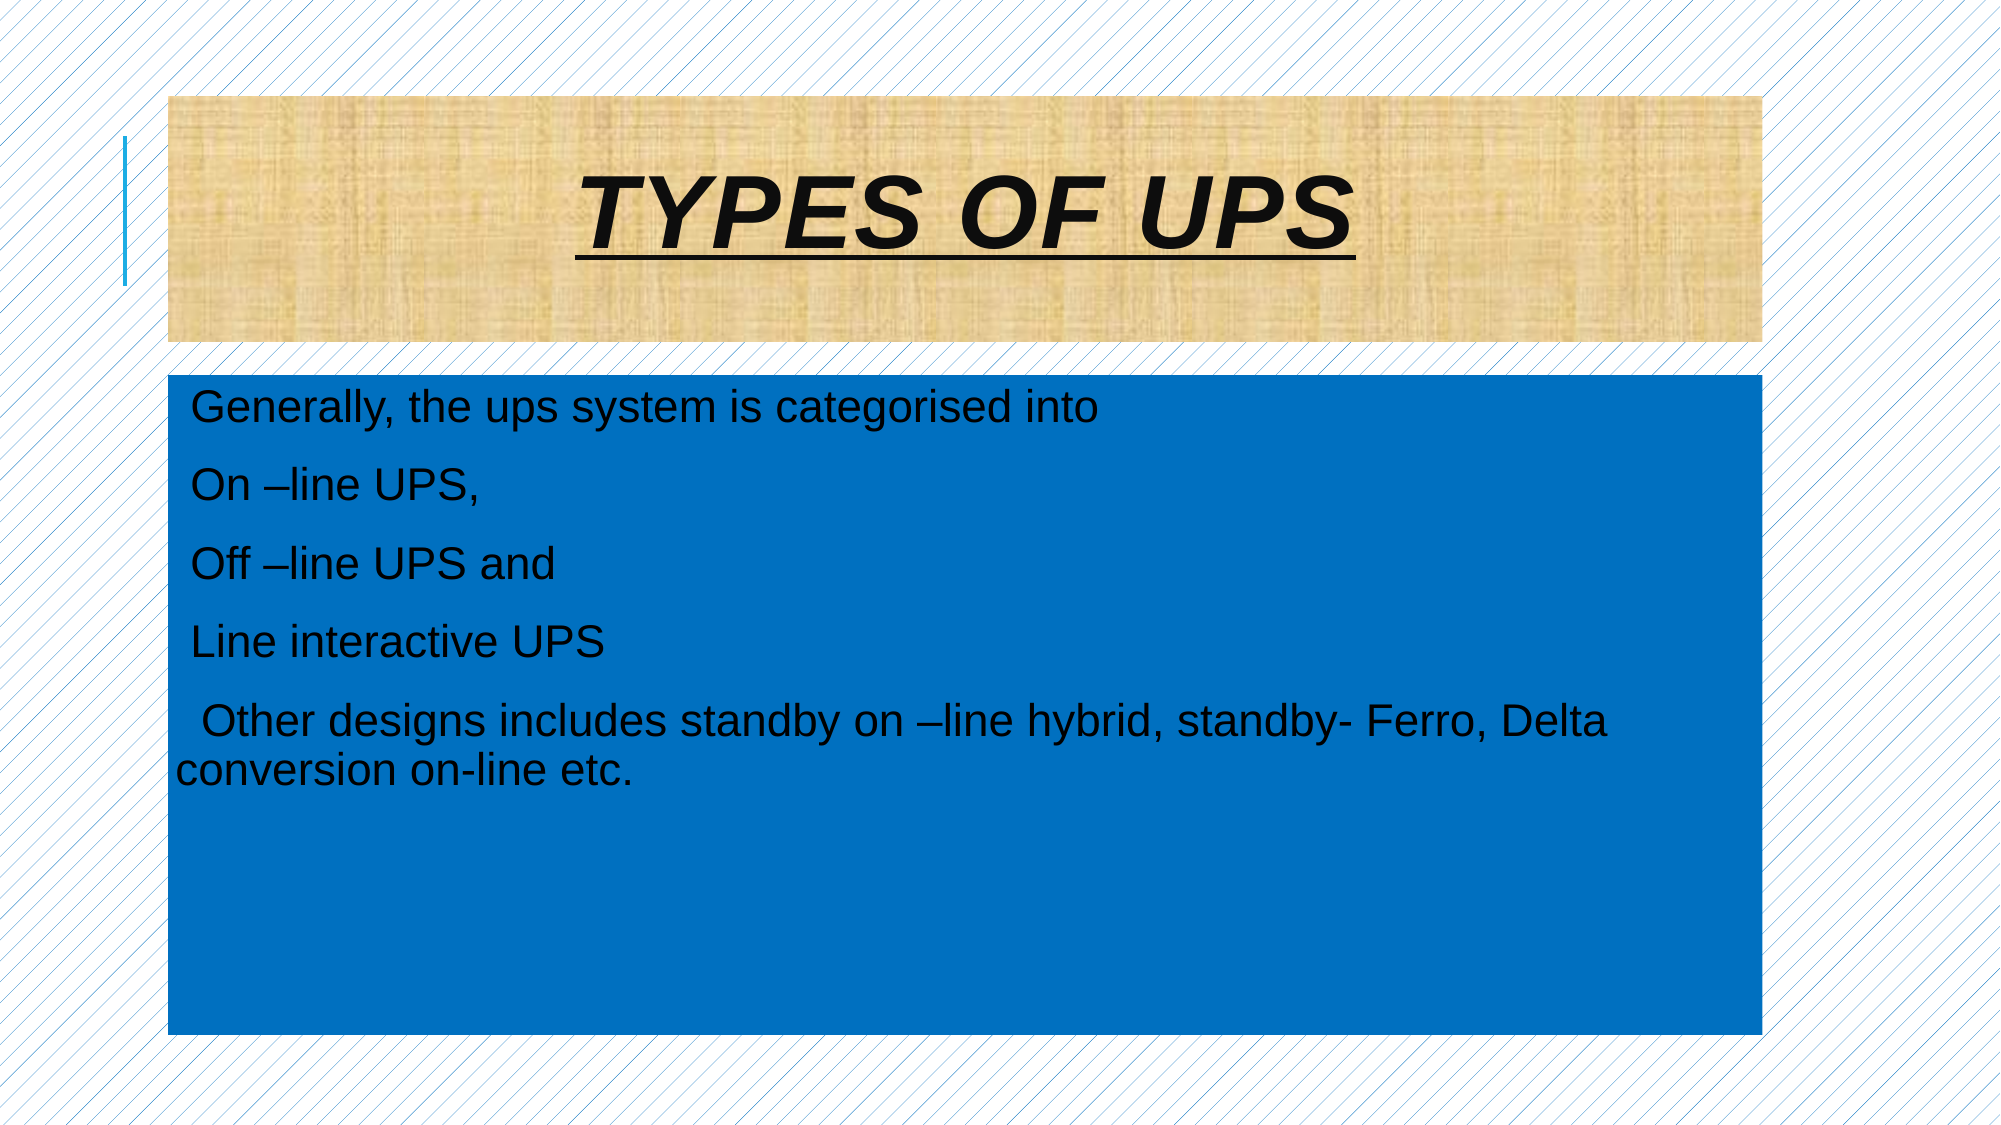

# TYPES OF UPS
Generally, the ups system is categorised into
On –line UPS,
Off –line UPS and
Line interactive UPS
  Other designs includes standby on –line hybrid, standby- Ferro, Delta conversion on-line etc.